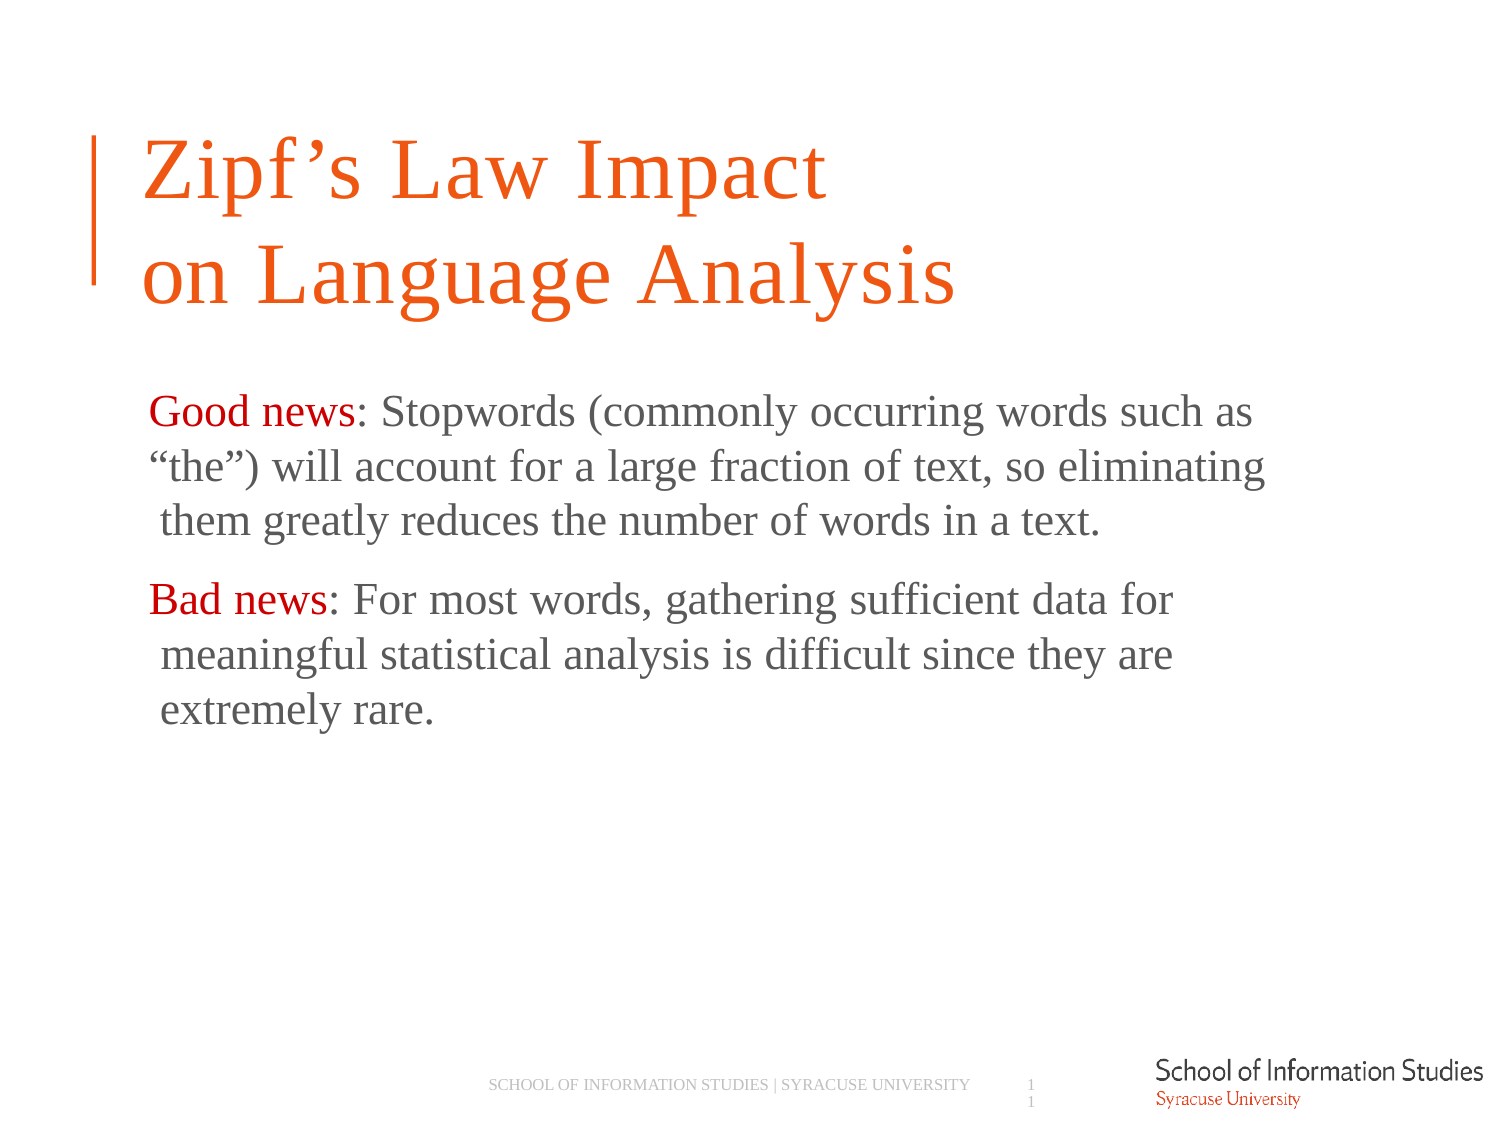

# Zipf’s Law Impact
on Language Analysis
Good news: Stopwords (commonly occurring words such as  “the”) will account for a large fraction of text, so eliminating  them greatly reduces the number of words in a text.
Bad news: For most words, gathering sufficient data for  meaningful statistical analysis is difficult since they are  extremely rare.
SCHOOL OF INFORMATION STUDIES | SYRACUSE UNIVERSITY
11